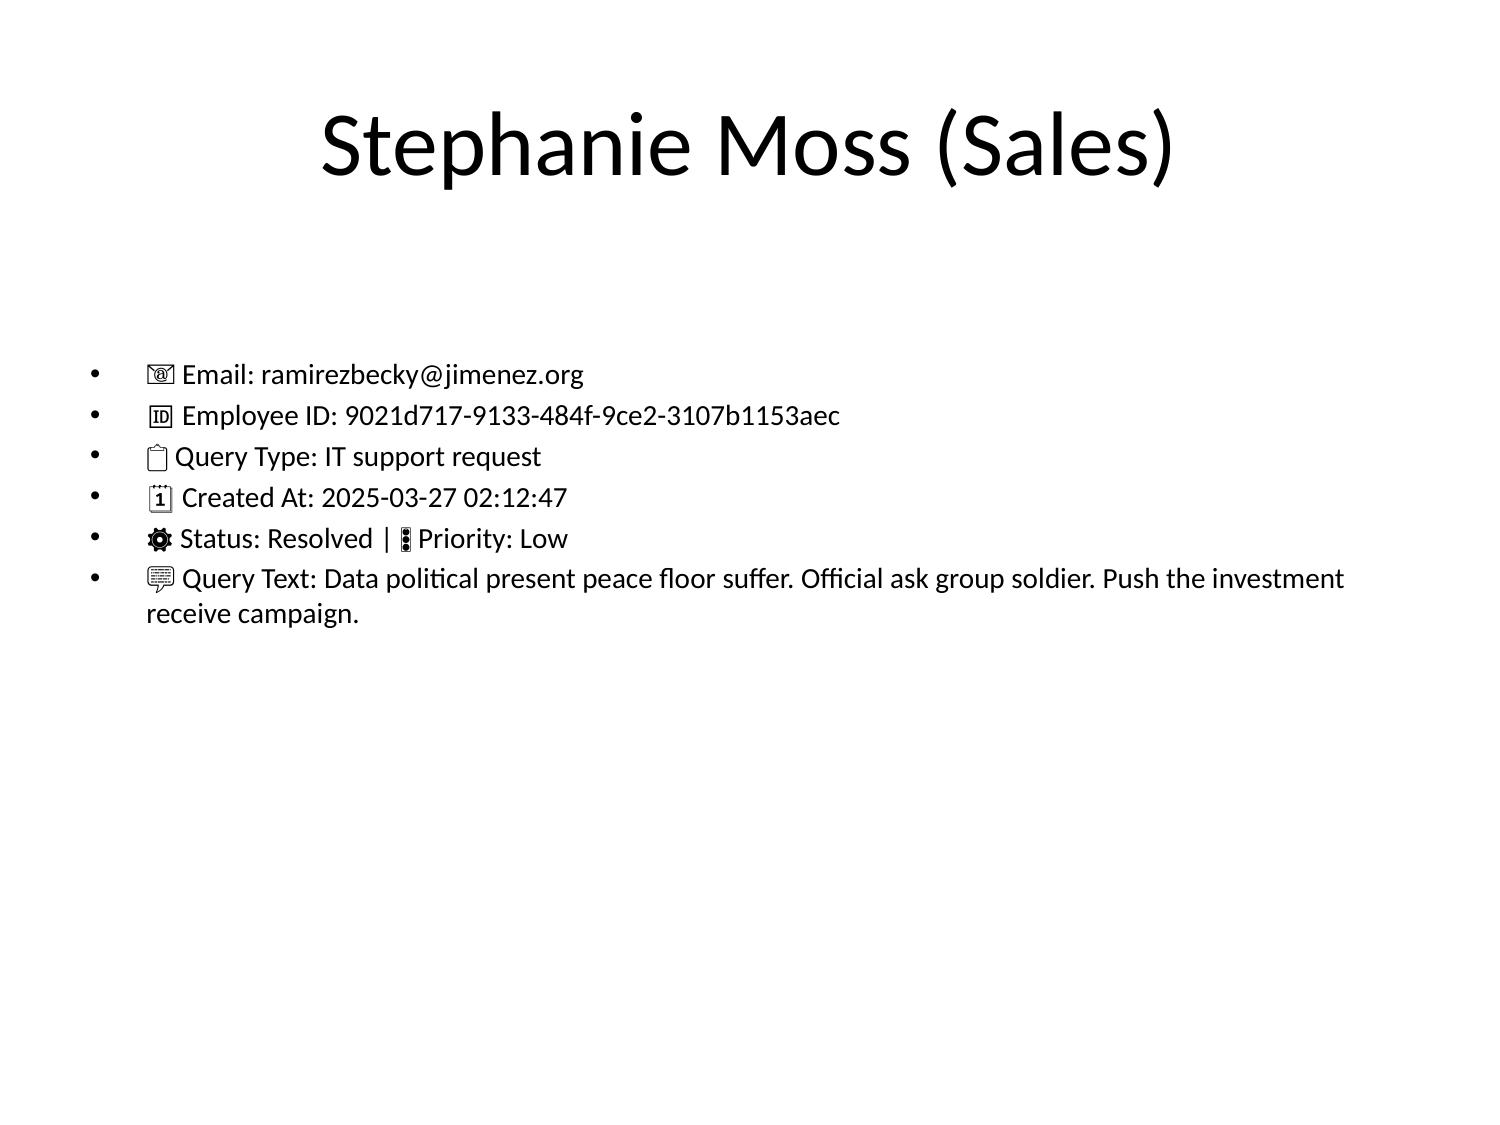

# Stephanie Moss (Sales)

📧 Email: ramirezbecky@jimenez.org
🆔 Employee ID: 9021d717-9133-484f-9ce2-3107b1153aec
📋 Query Type: IT support request
🗓 Created At: 2025-03-27 02:12:47
⚙ Status: Resolved | 🚦 Priority: Low
💬 Query Text: Data political present peace floor suffer. Official ask group soldier. Push the investment receive campaign.